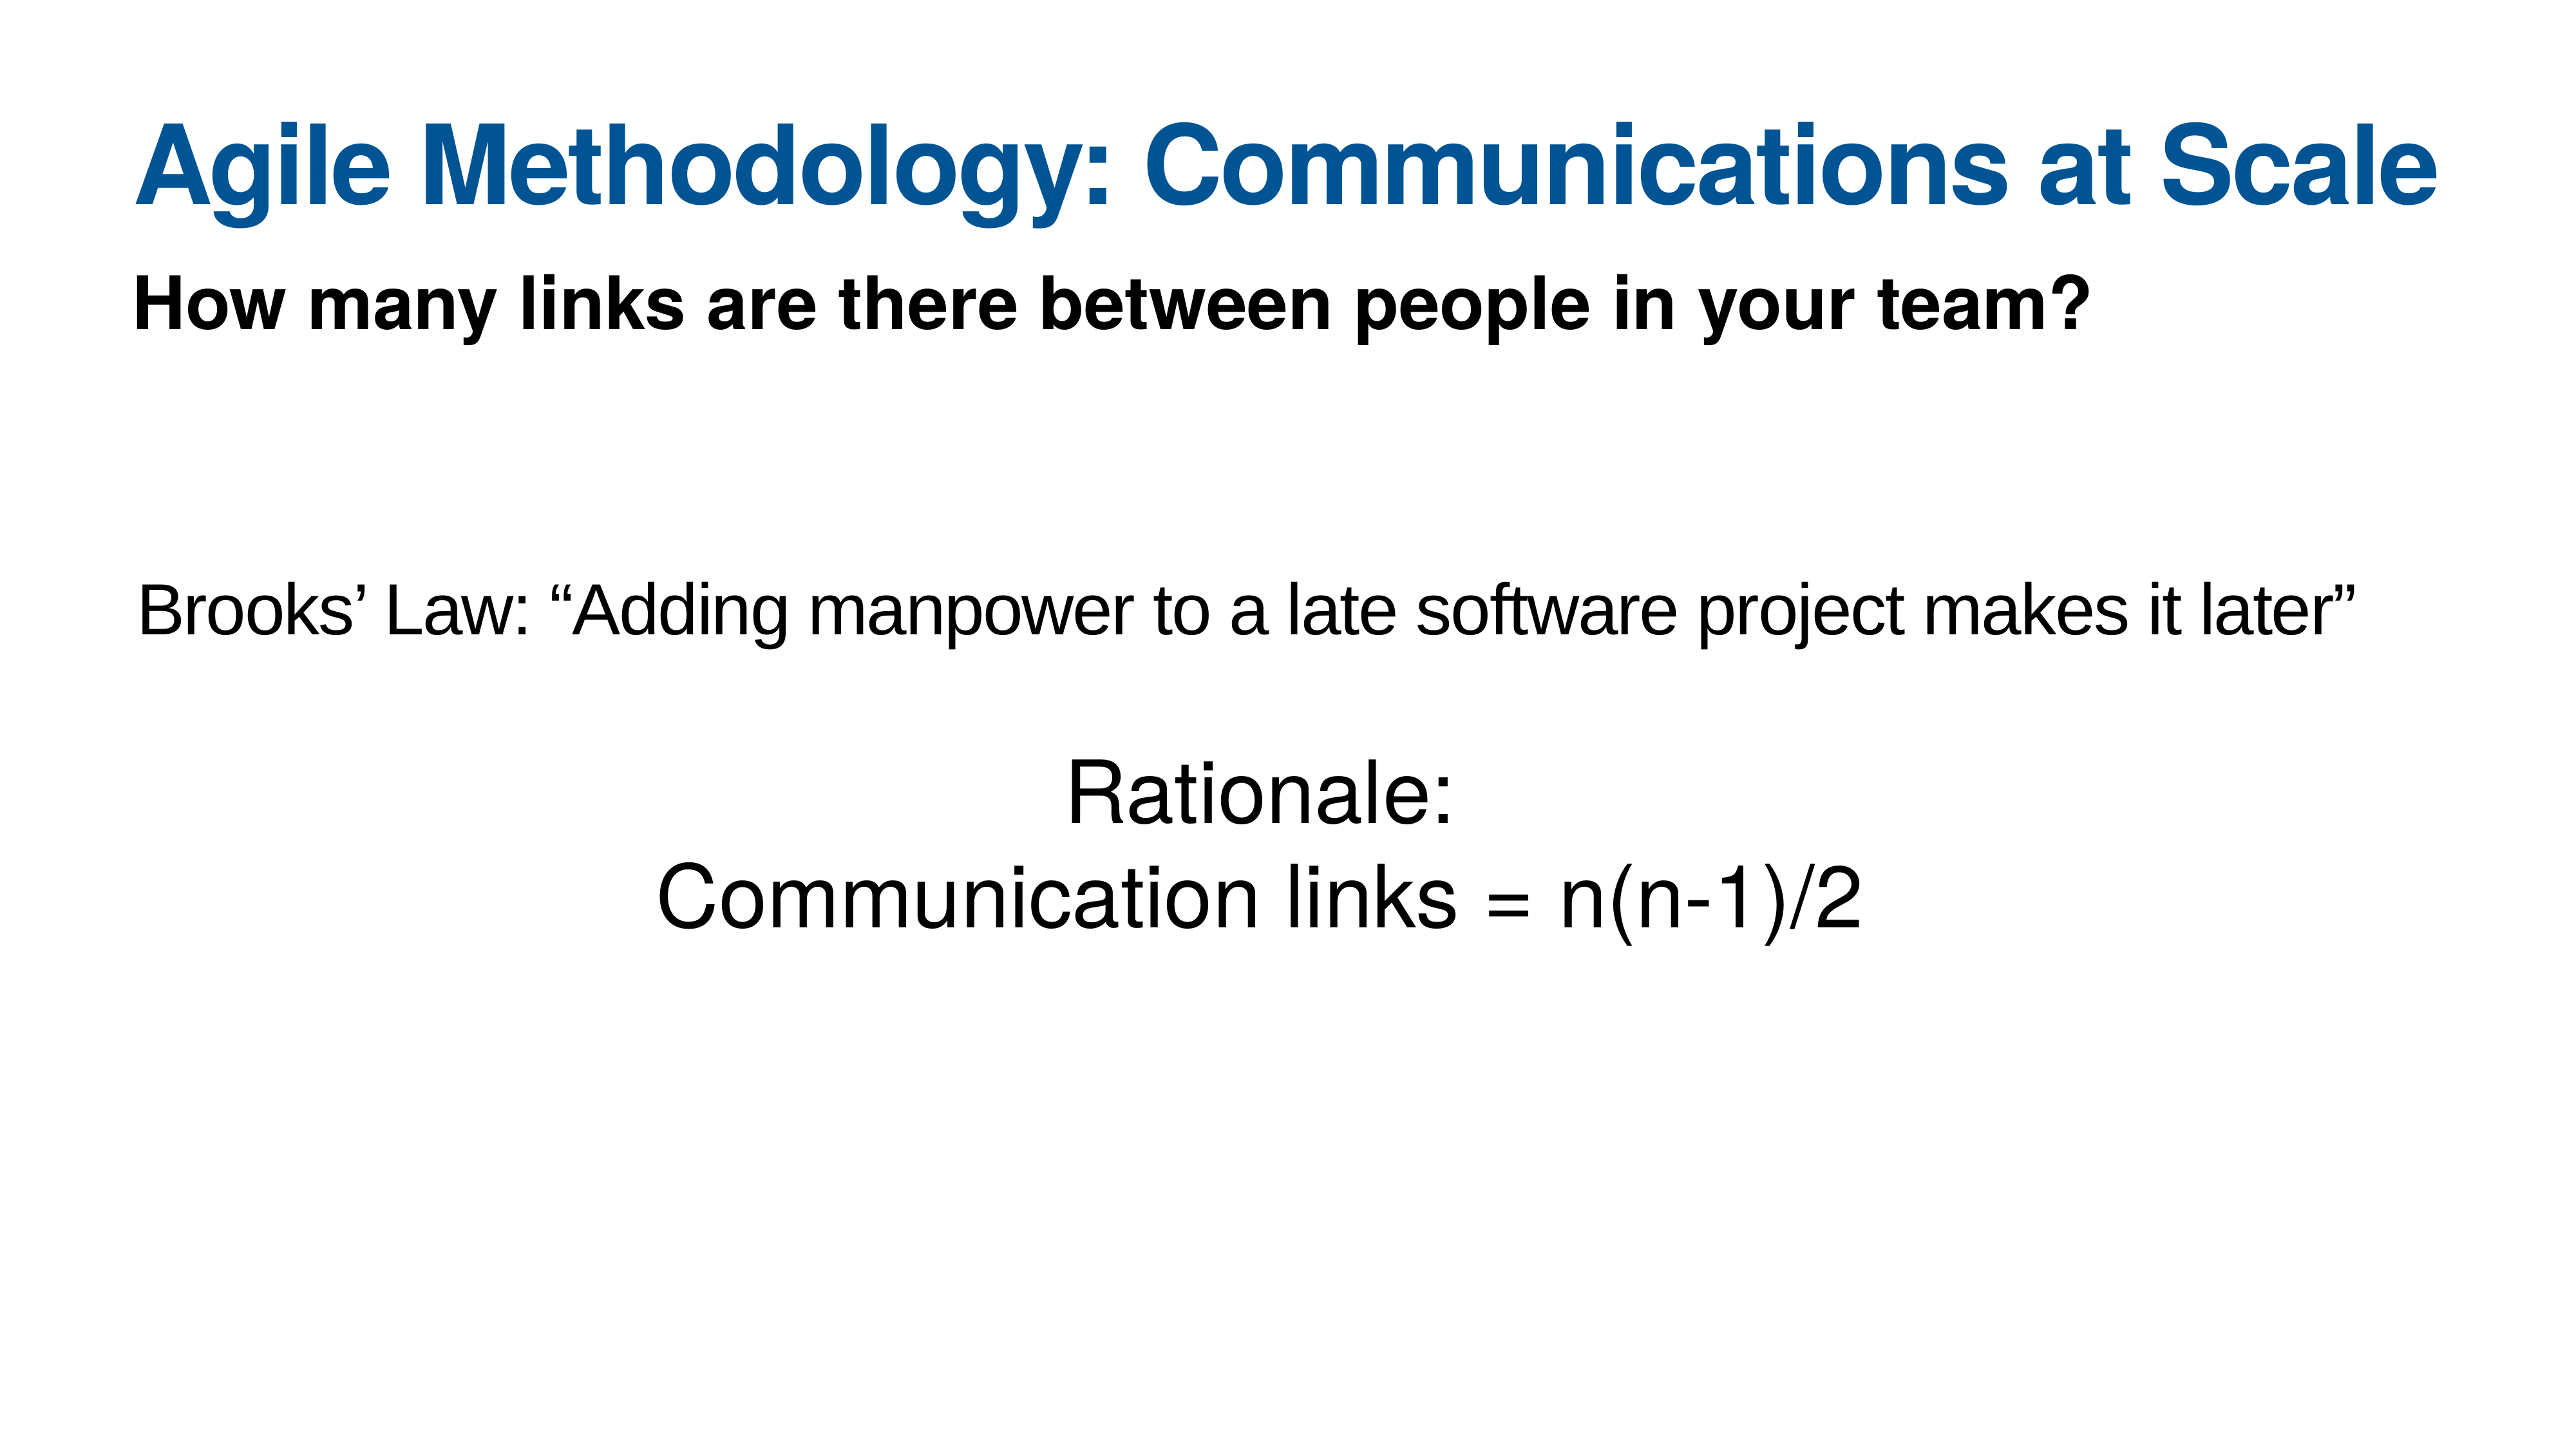

# Agile Methodology: Communications at Scale
How many links are there between people in your team?
Brooks’ Law: “Adding manpower to a late software project makes it later”
Rationale:
Communication links = n(n-1)/2